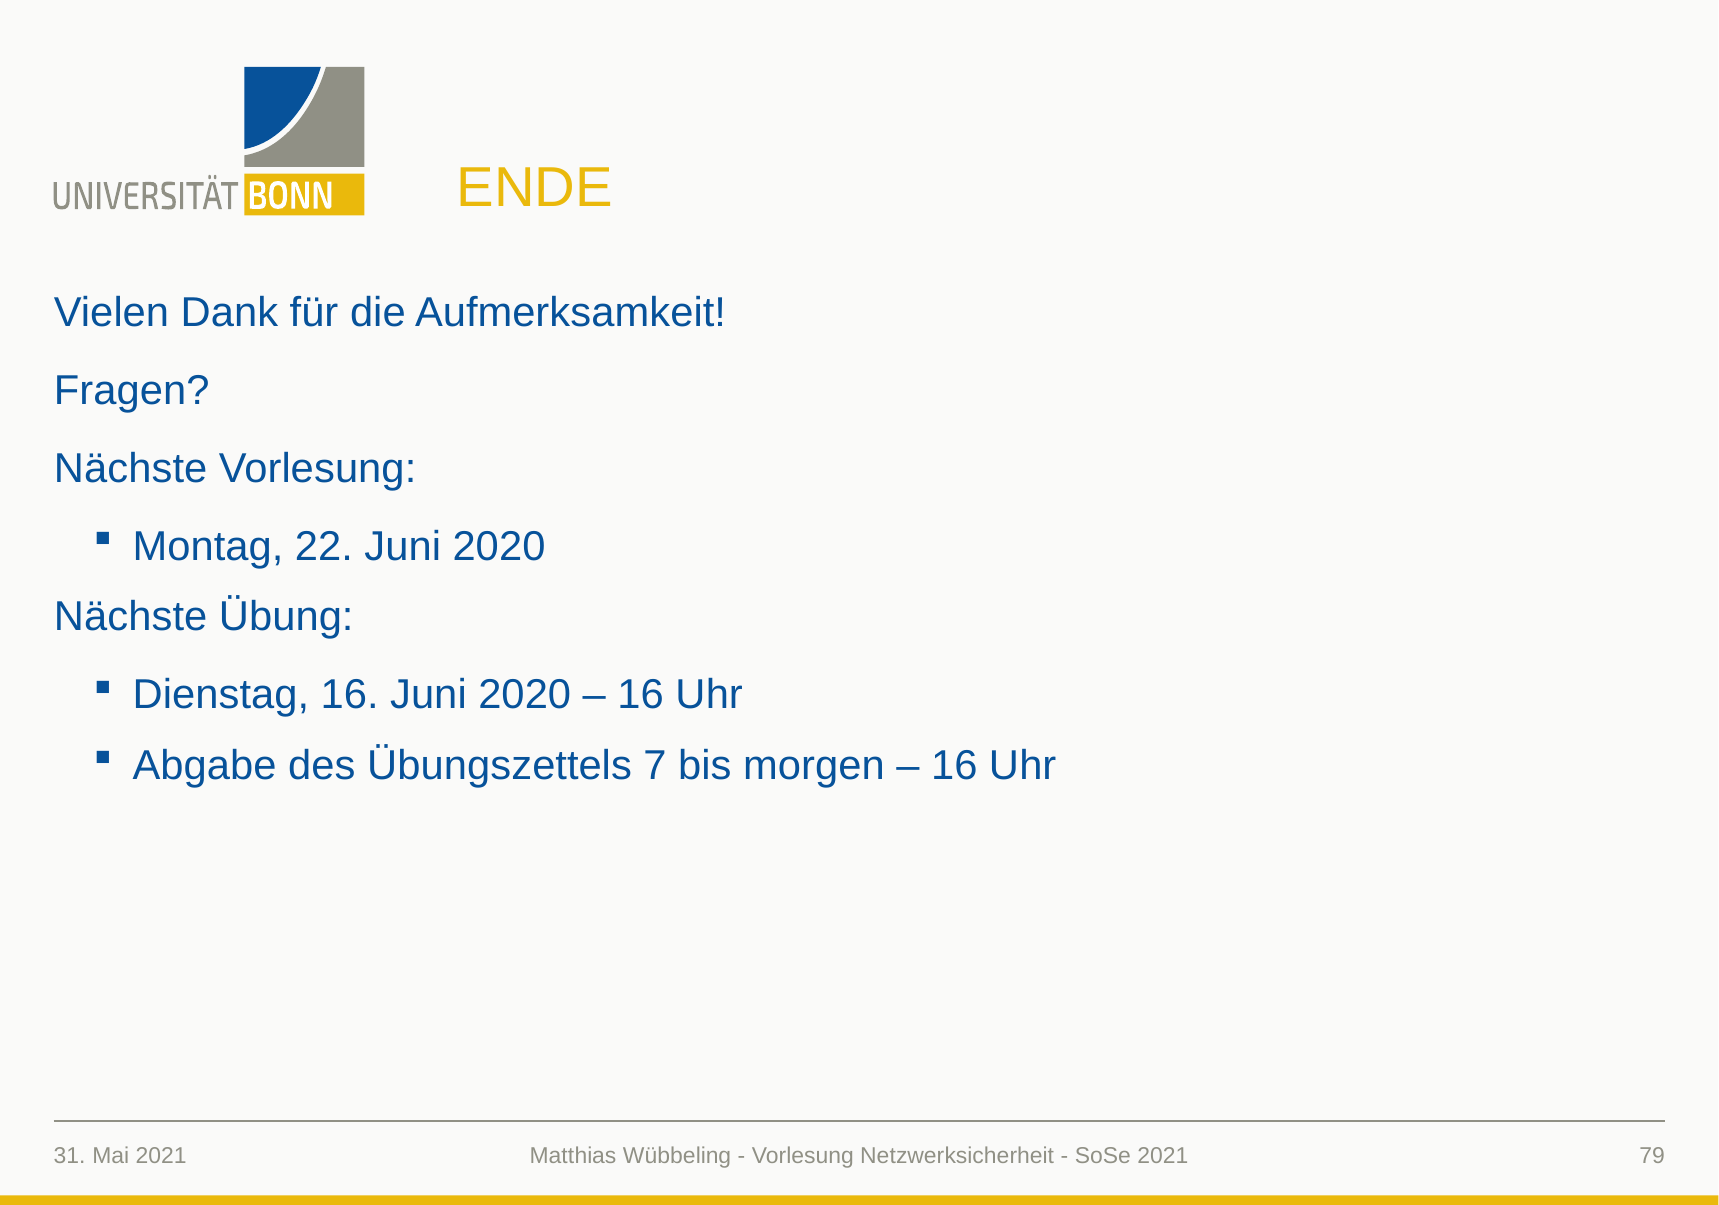

# Ende
Vielen Dank für die Aufmerksamkeit!
Fragen?
Nächste Vorlesung:
Montag, 22. Juni 2020
Nächste Übung:
Dienstag, 16. Juni 2020 – 16 Uhr
Abgabe des Übungszettels 7 bis morgen – 16 Uhr
31. Mai 2021
79
Matthias Wübbeling - Vorlesung Netzwerksicherheit - SoSe 2021